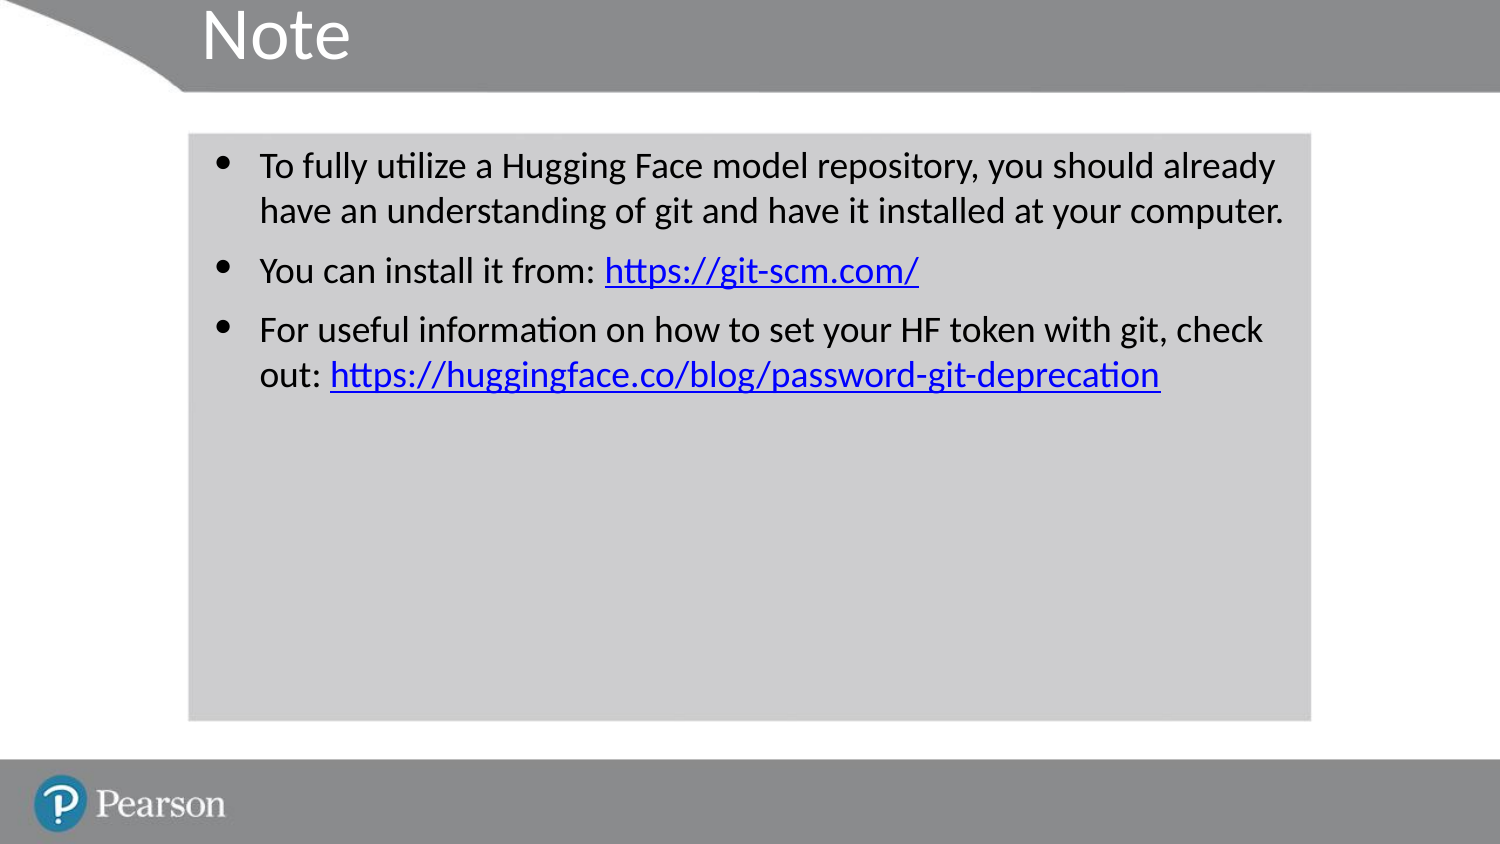

# Note
To fully utilize a Hugging Face model repository, you should already have an understanding of git and have it installed at your computer.
You can install it from: https://git-scm.com/
For useful information on how to set your HF token with git, check out: https://huggingface.co/blog/password-git-deprecation